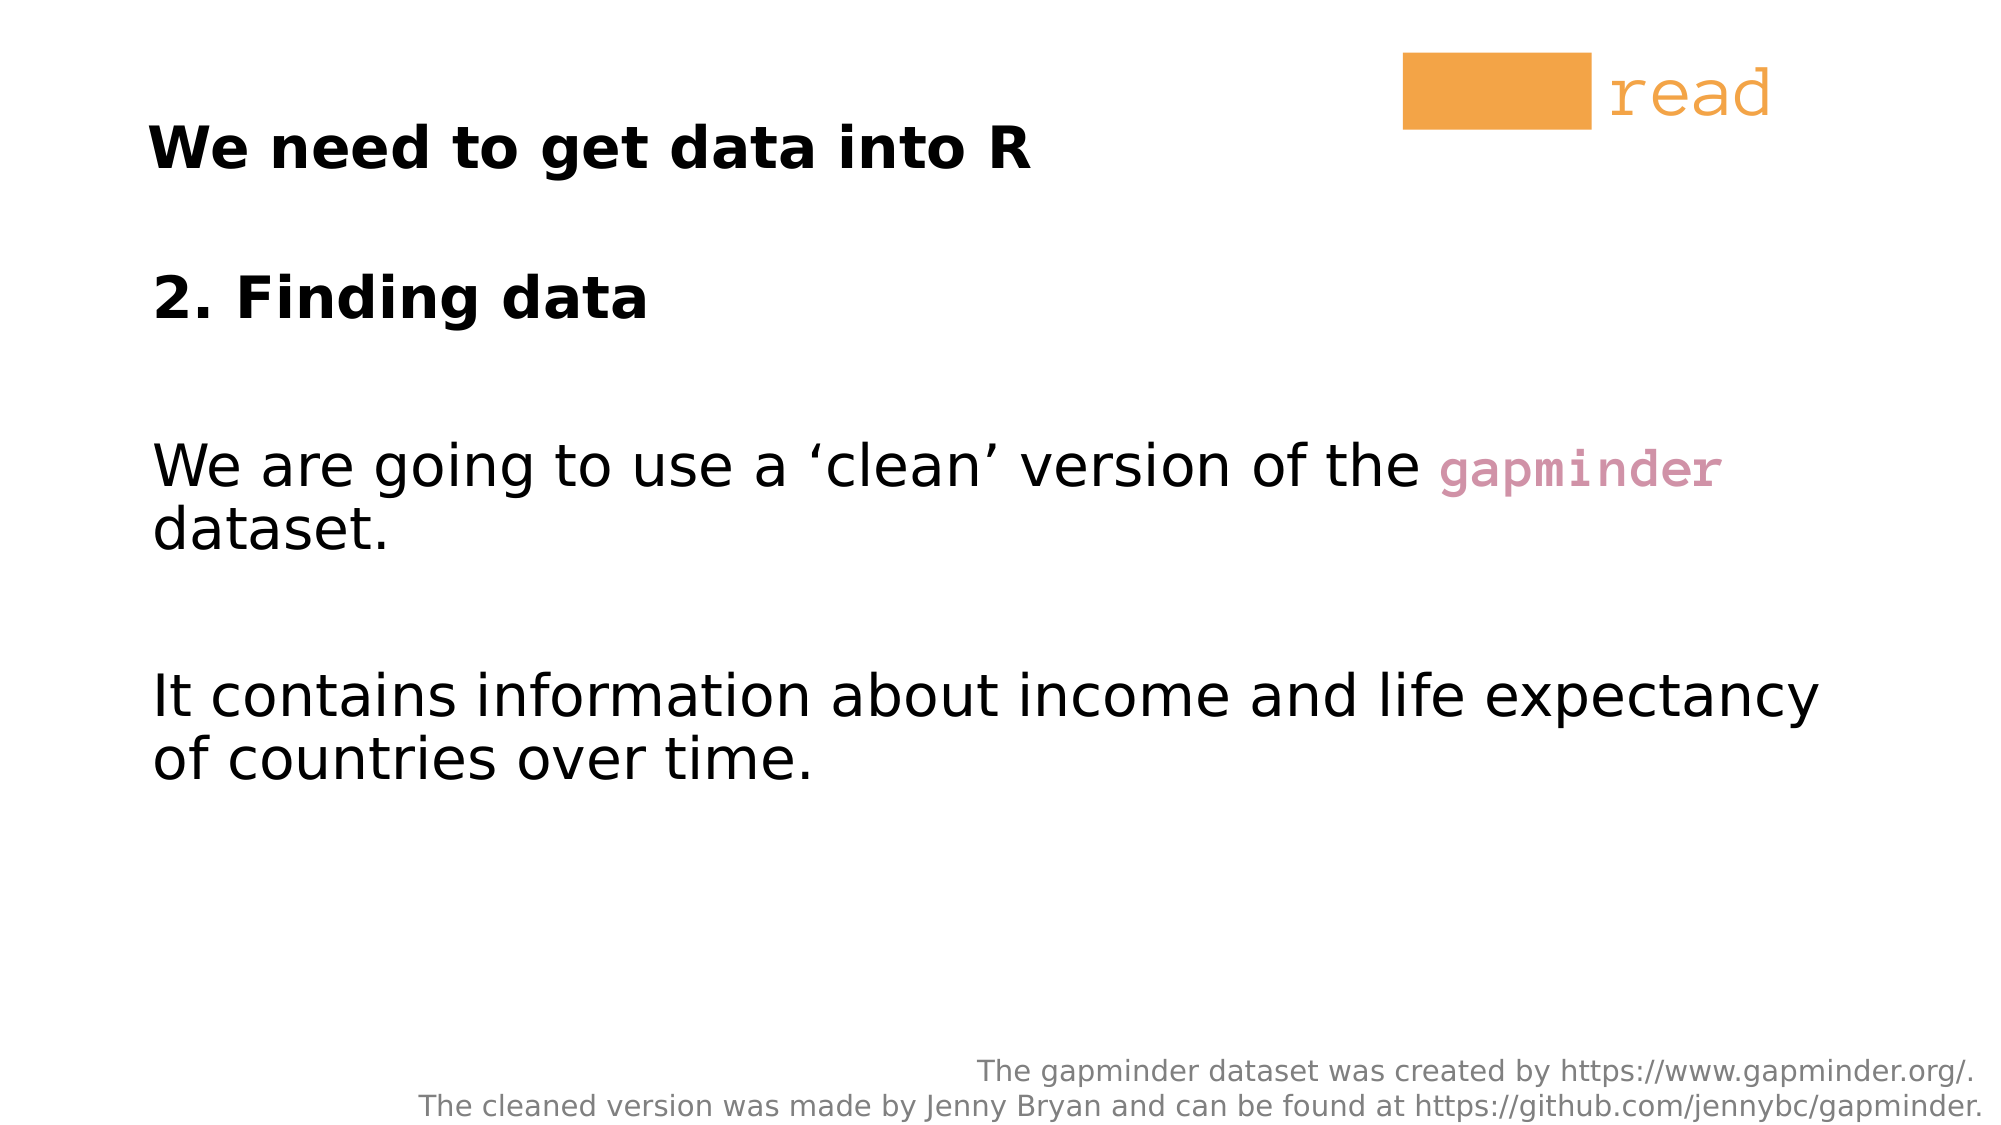

read

We need to get data into R
2. Finding data

We are going to use a ‘clean’ version of the gapminder dataset.

It contains information about income and life expectancy of countries over time.
The gapminder dataset was created by https://www.gapminder.org/.
The cleaned version was made by Jenny Bryan and can be found at https://github.com/jennybc/gapminder.